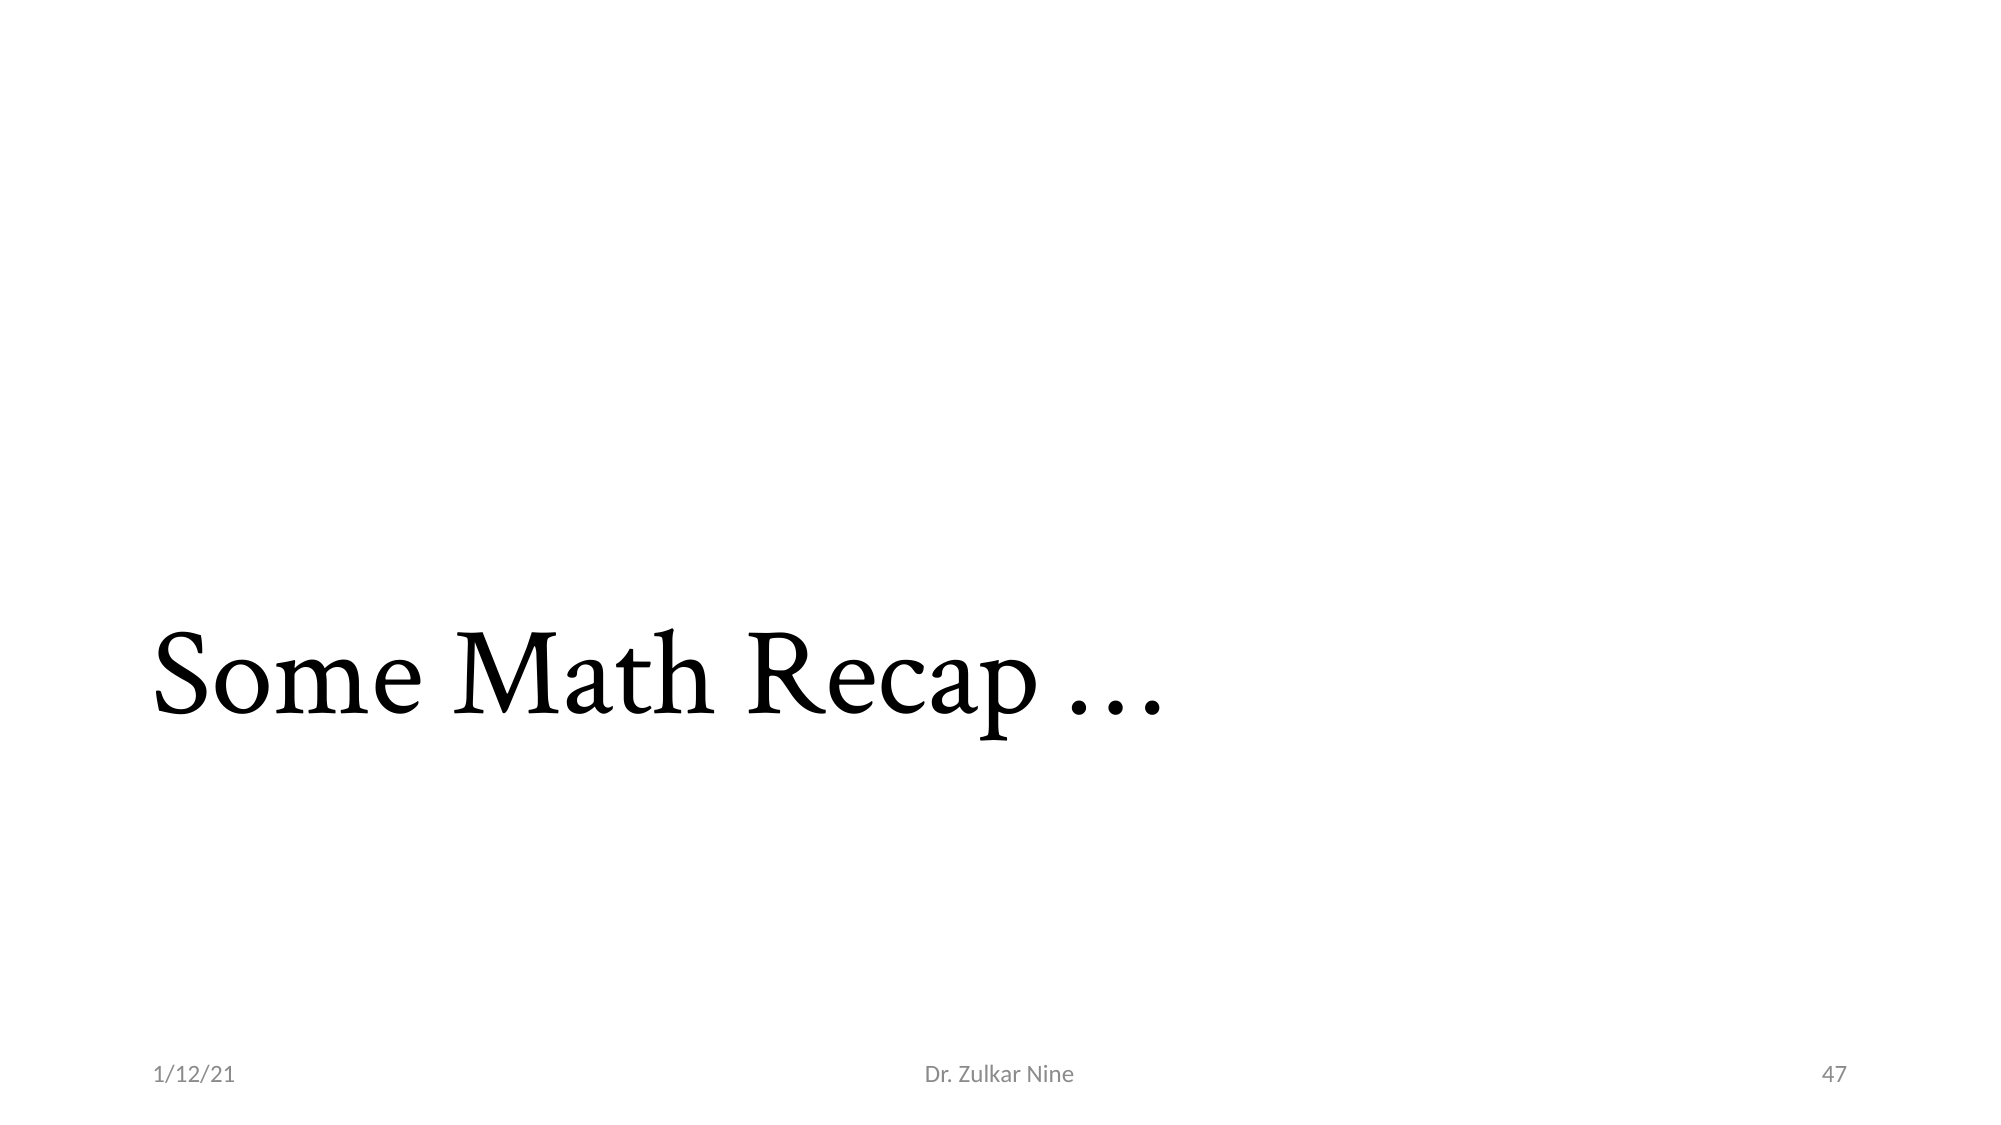

# Some Math Recap …

1/12/21
Dr. Zulkar Nine
47